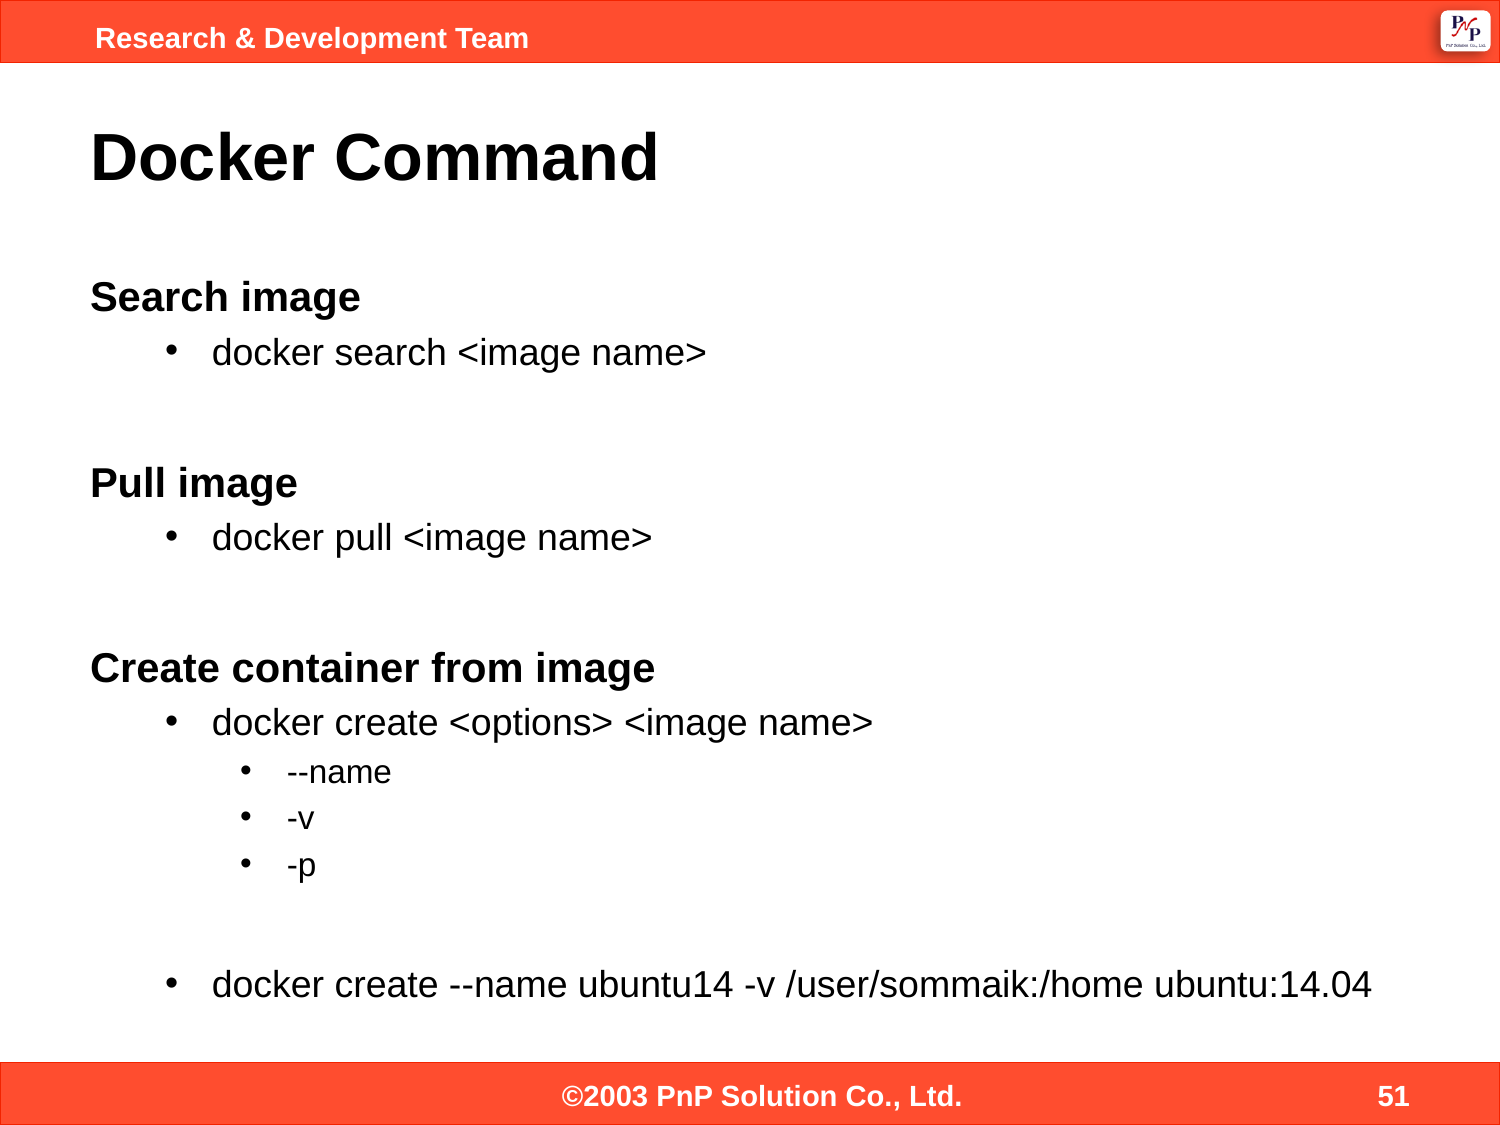

# Docker Command
Search image
docker search <image name>

Pull image
docker pull <image name>

Create container from image
docker create <options> <image name>
--name
-v
-p

docker create --name ubuntu14 -v /user/sommaik:/home ubuntu:14.04

©2003 PnP Solution Co., Ltd.
51